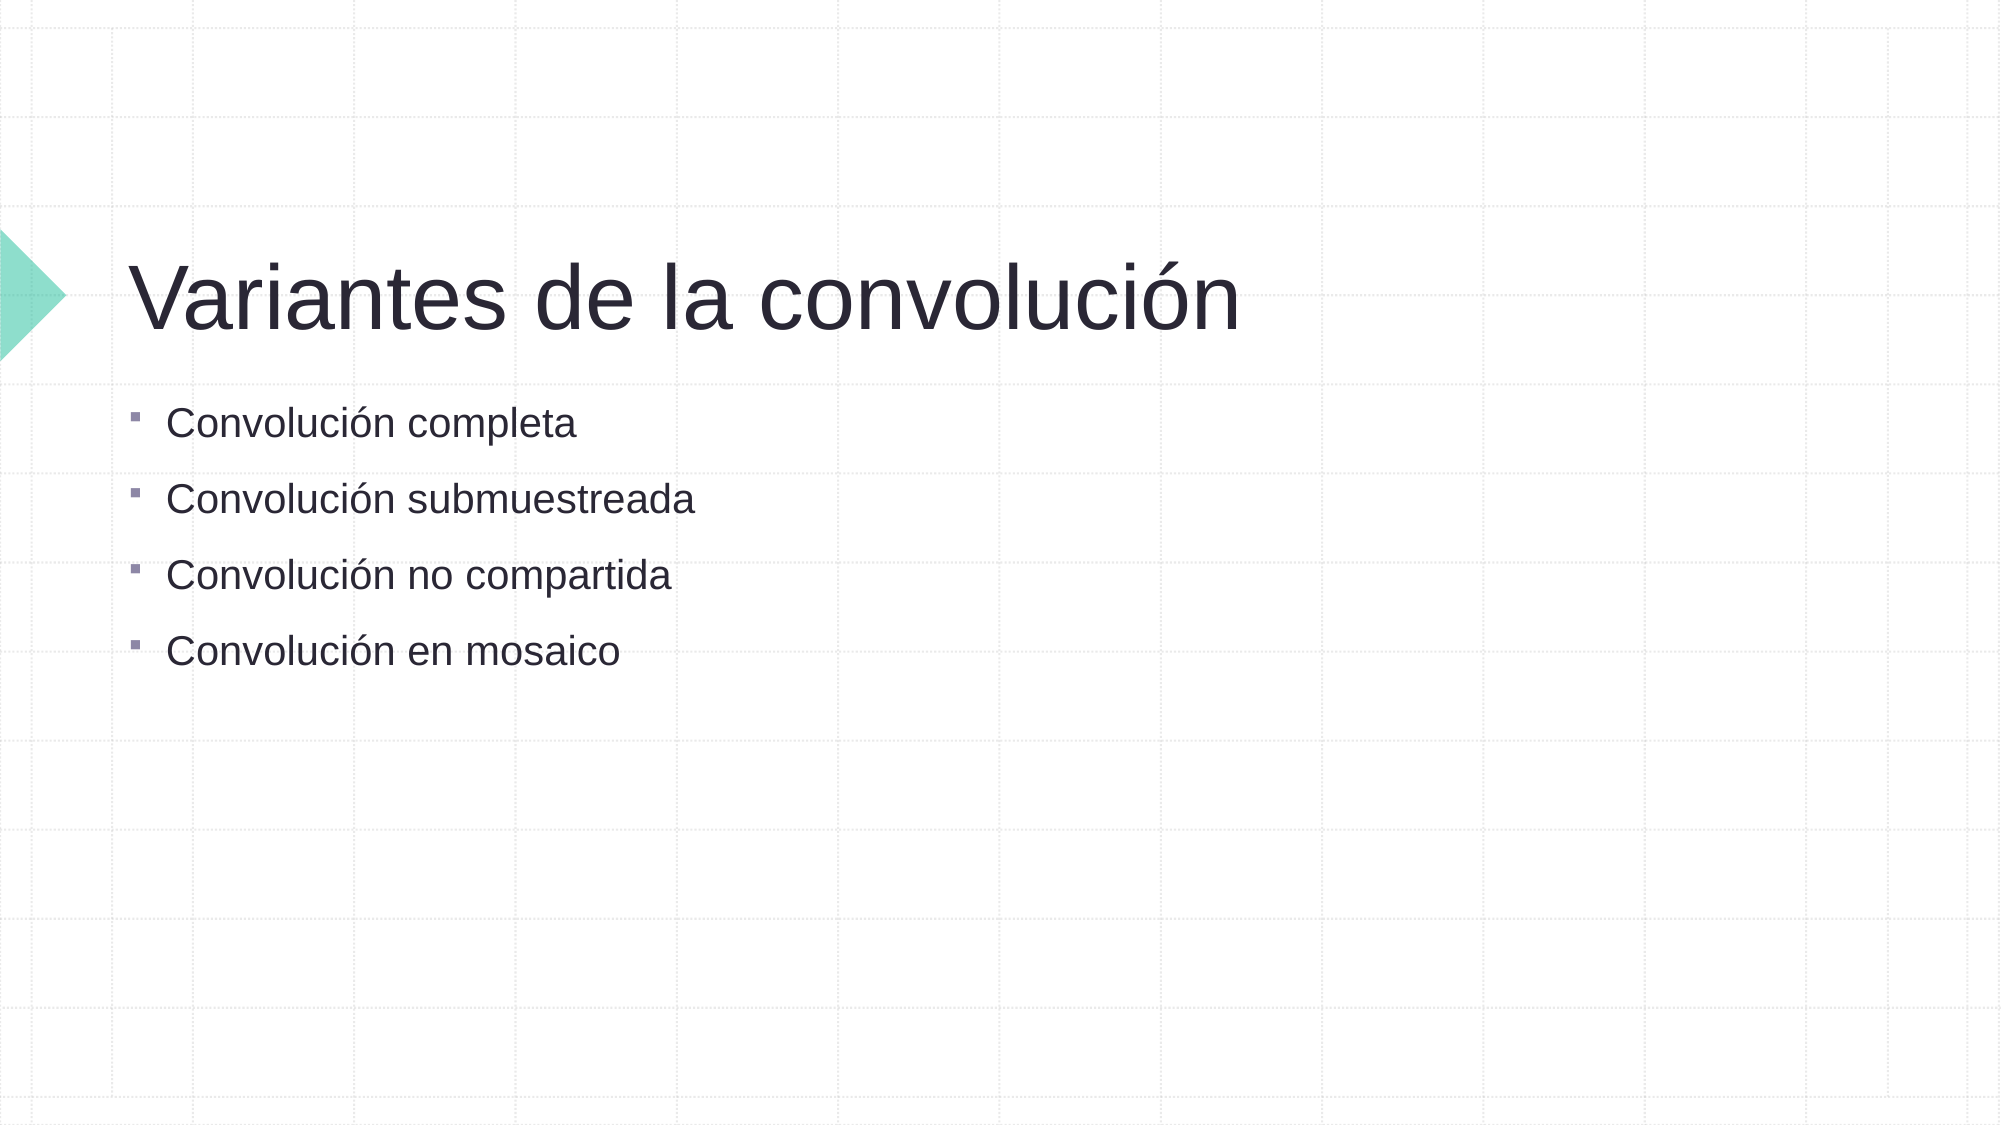

# Variantes de la convolución
Convolución completa
Convolución submuestreada
Convolución no compartida
Convolución en mosaico